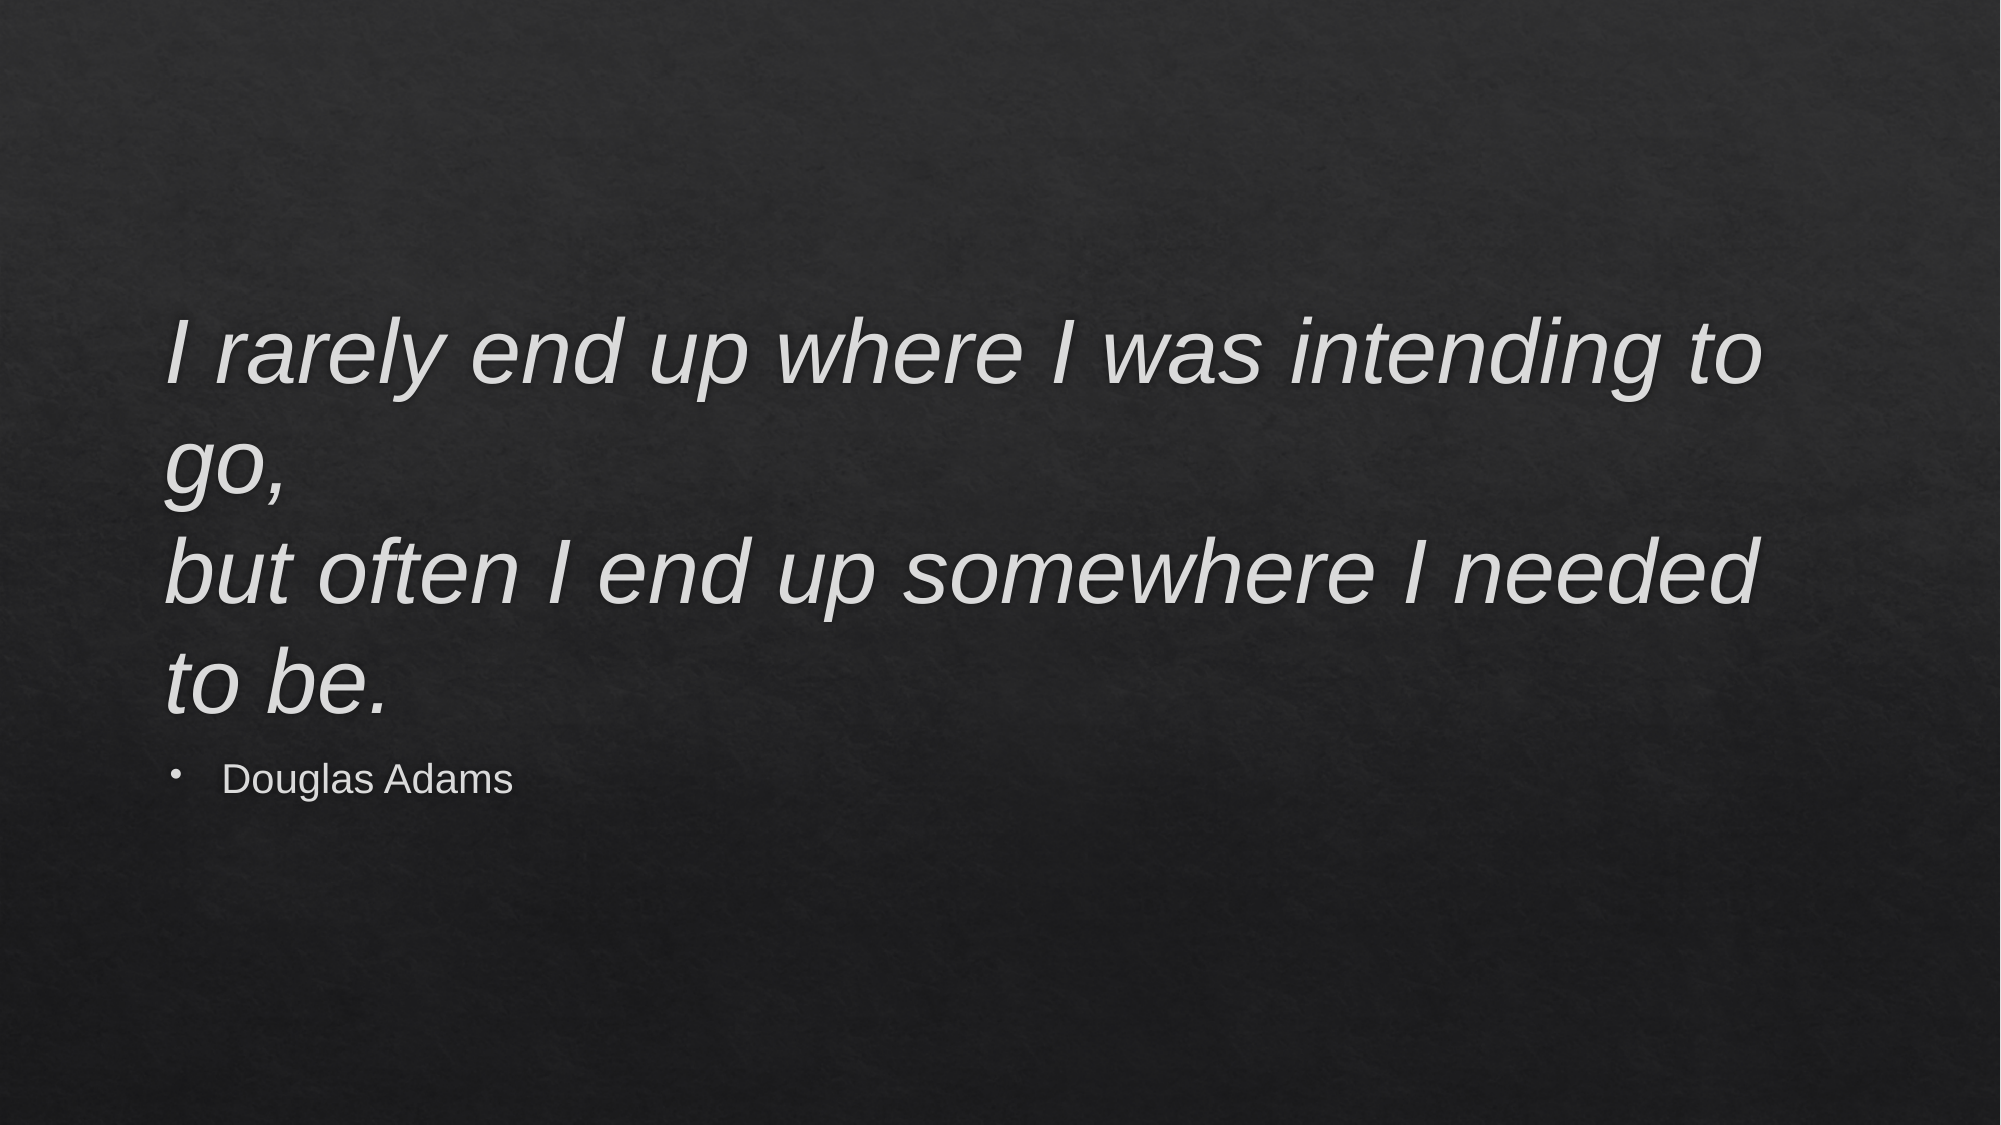

#
I rarely end up where I was intending to go,
but often I end up somewhere I needed to be.
Douglas Adams